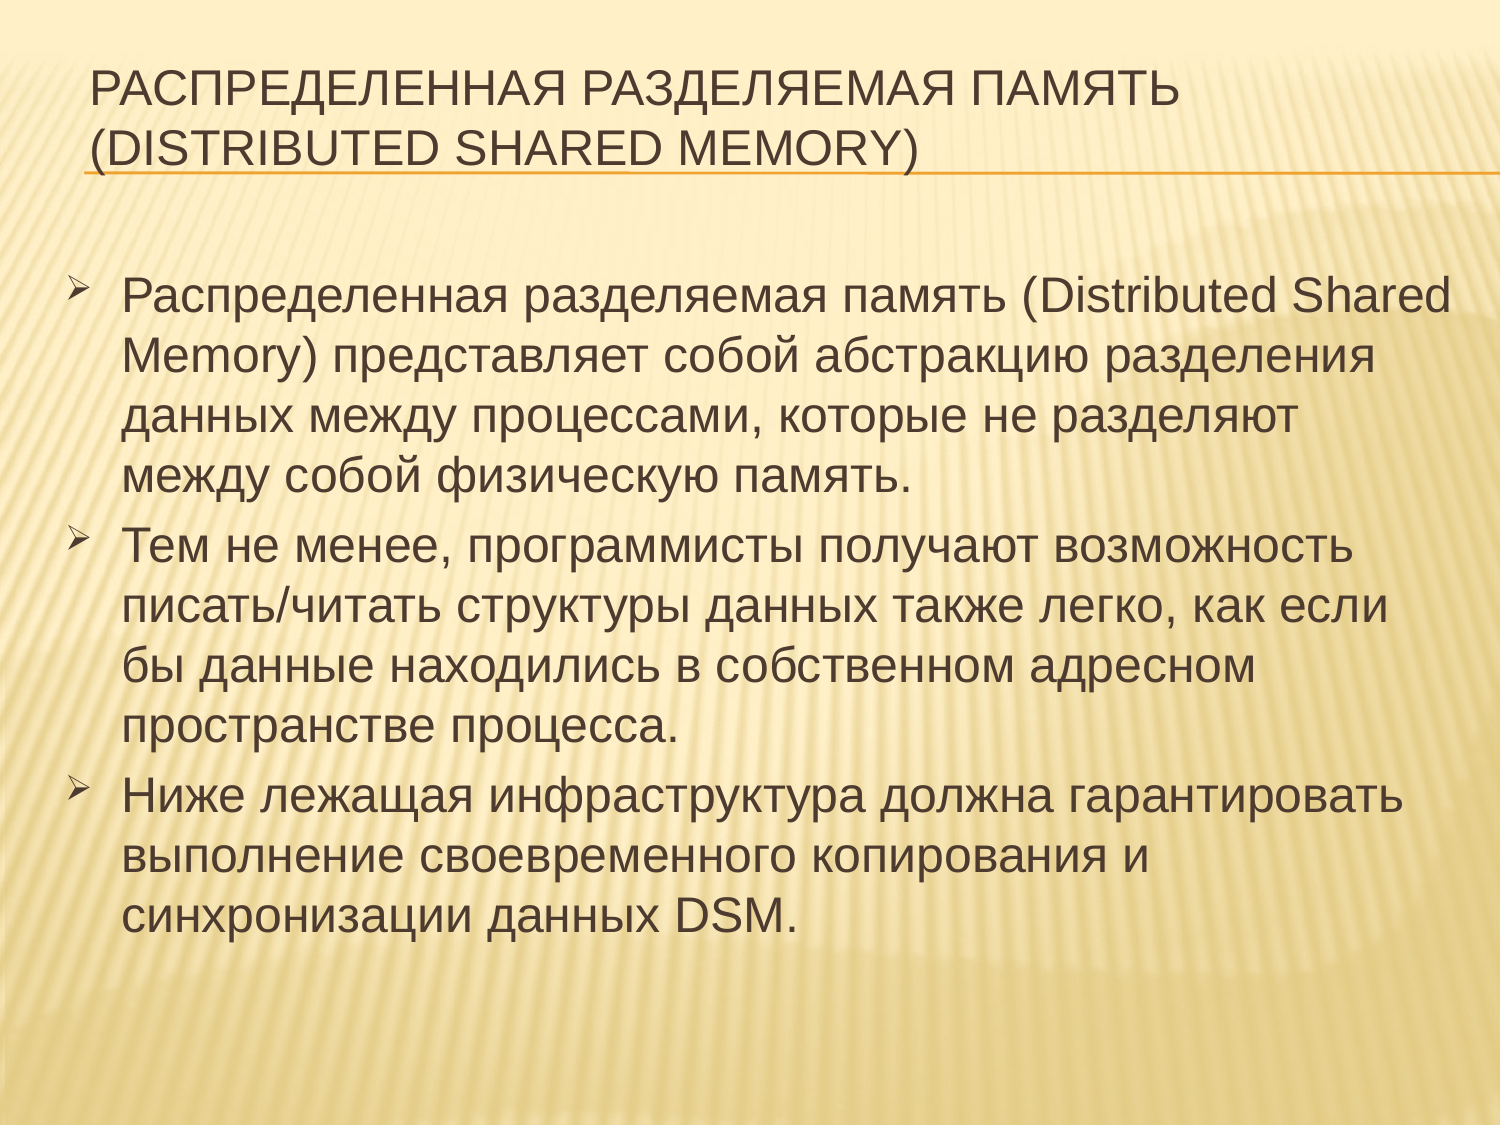

# Распределенная разделяемая память (Distributed Shared Memory)
Распределенная разделяемая память (Distributed Shared Memory) представляет собой абстракцию разделения данных между процессами, которые не разделяют между собой физическую память.
Тем не менее, программисты получают возможность писать/читать структуры данных также легко, как если бы данные находились в собственном адресном пространстве процесса.
Ниже лежащая инфраструктура должна гарантировать выполнение своевременного копирования и синхронизации данных DSM.